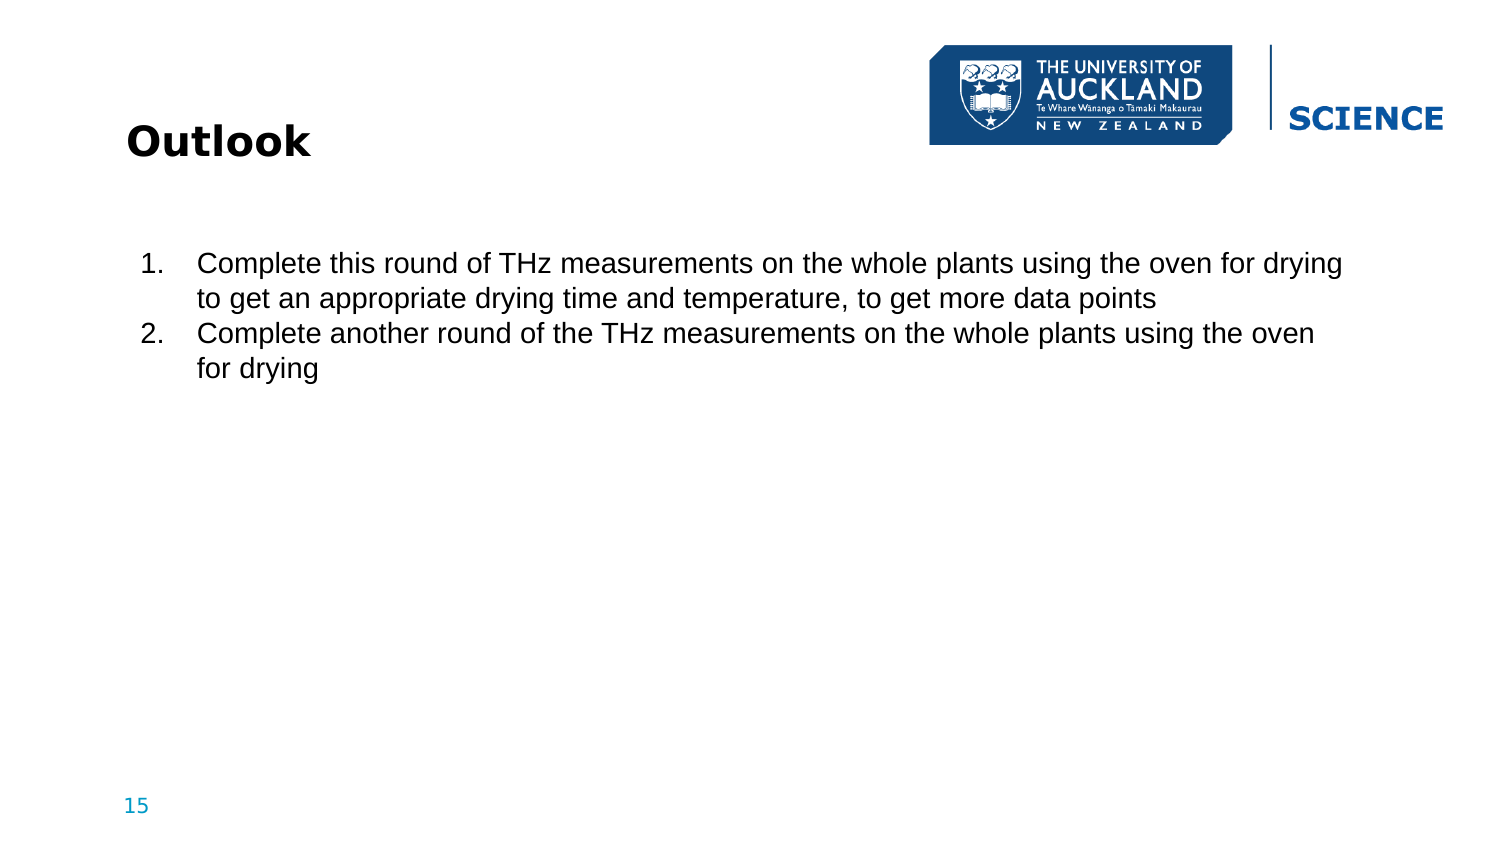

# Outlook
Complete this round of THz measurements on the whole plants using the oven for drying to get an appropriate drying time and temperature, to get more data points
Complete another round of the THz measurements on the whole plants using the oven for drying

15